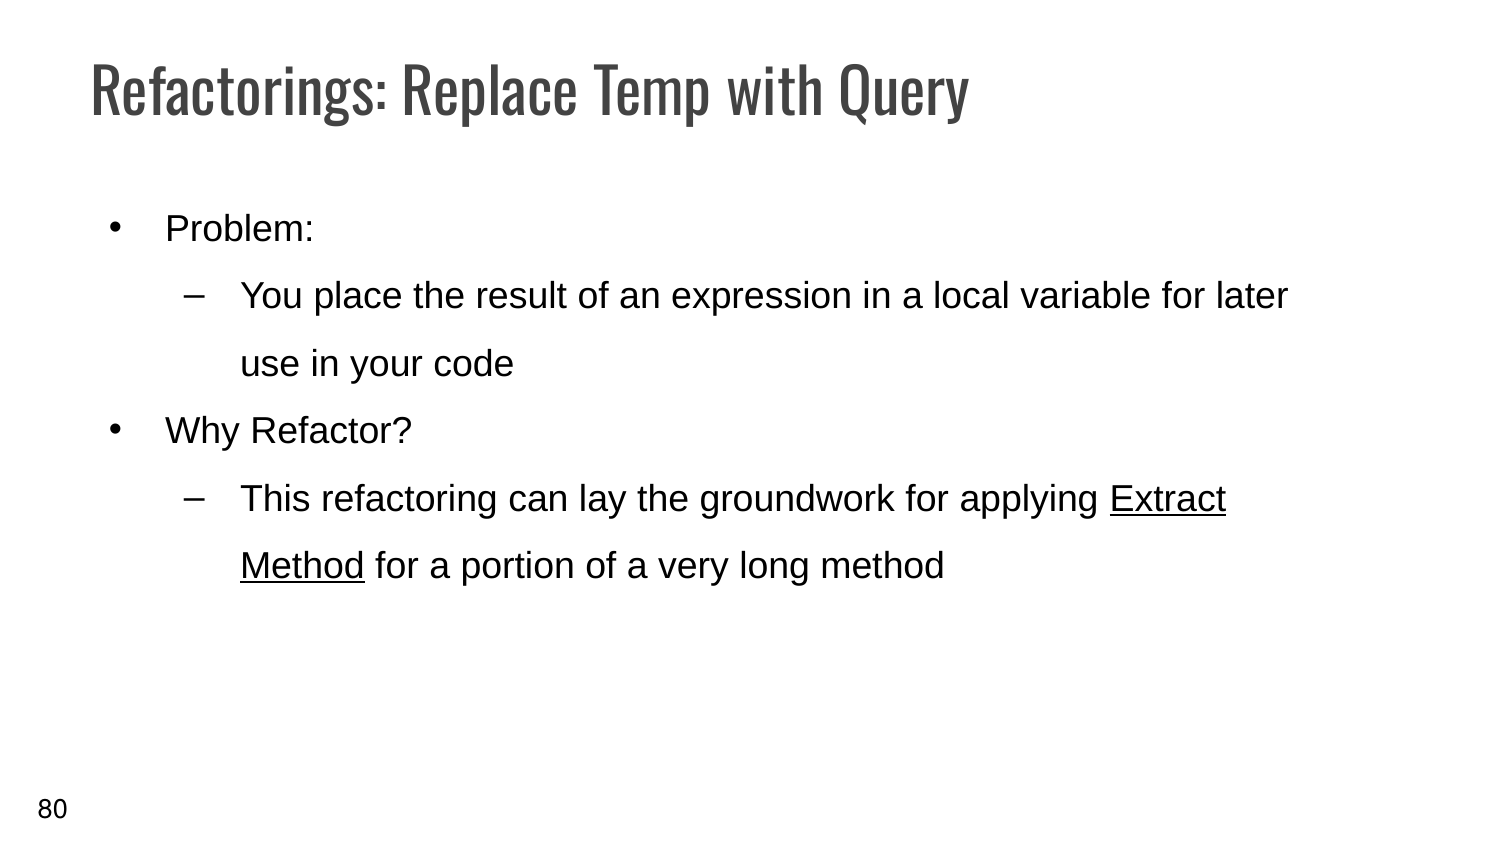

# Refactorings: Replace Temp with Query
Problem:
You place the result of an expression in a local variable for later use in your code
Why Refactor?
This refactoring can lay the groundwork for applying Extract Method for a portion of a very long method
80